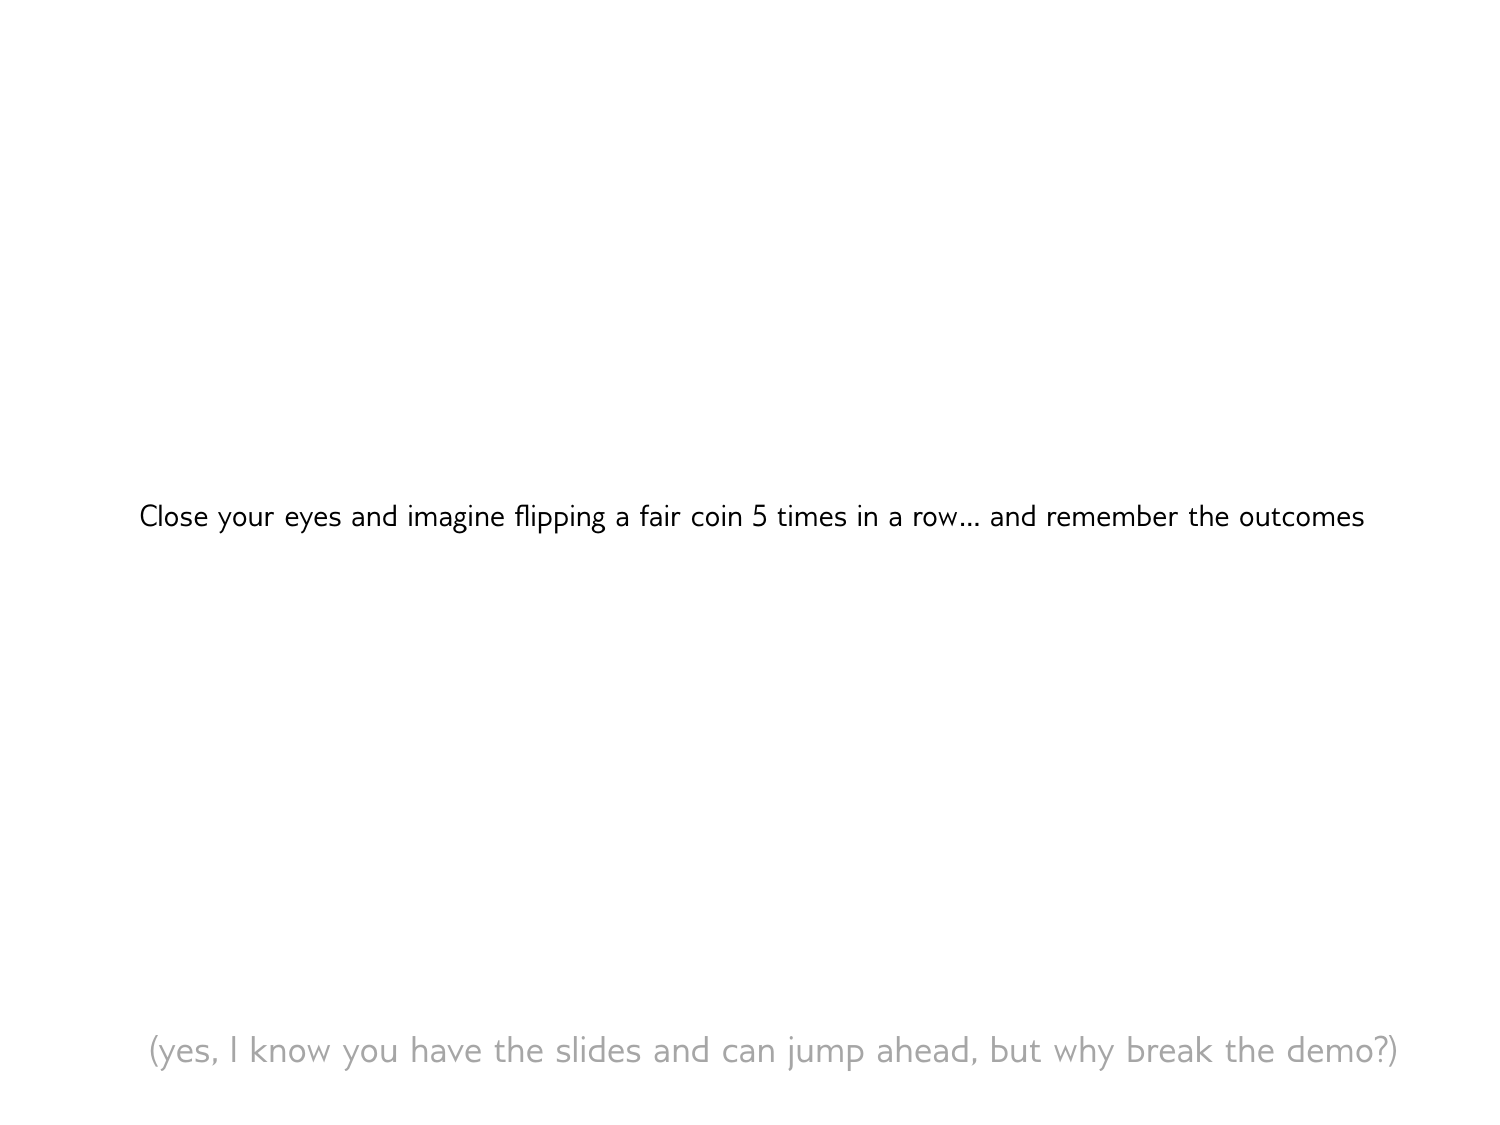

# Close your eyes and imagine flipping a fair coin 5 times in a row… and remember the outcomes
(yes, I know you have the slides and can jump ahead, but why break the demo?)